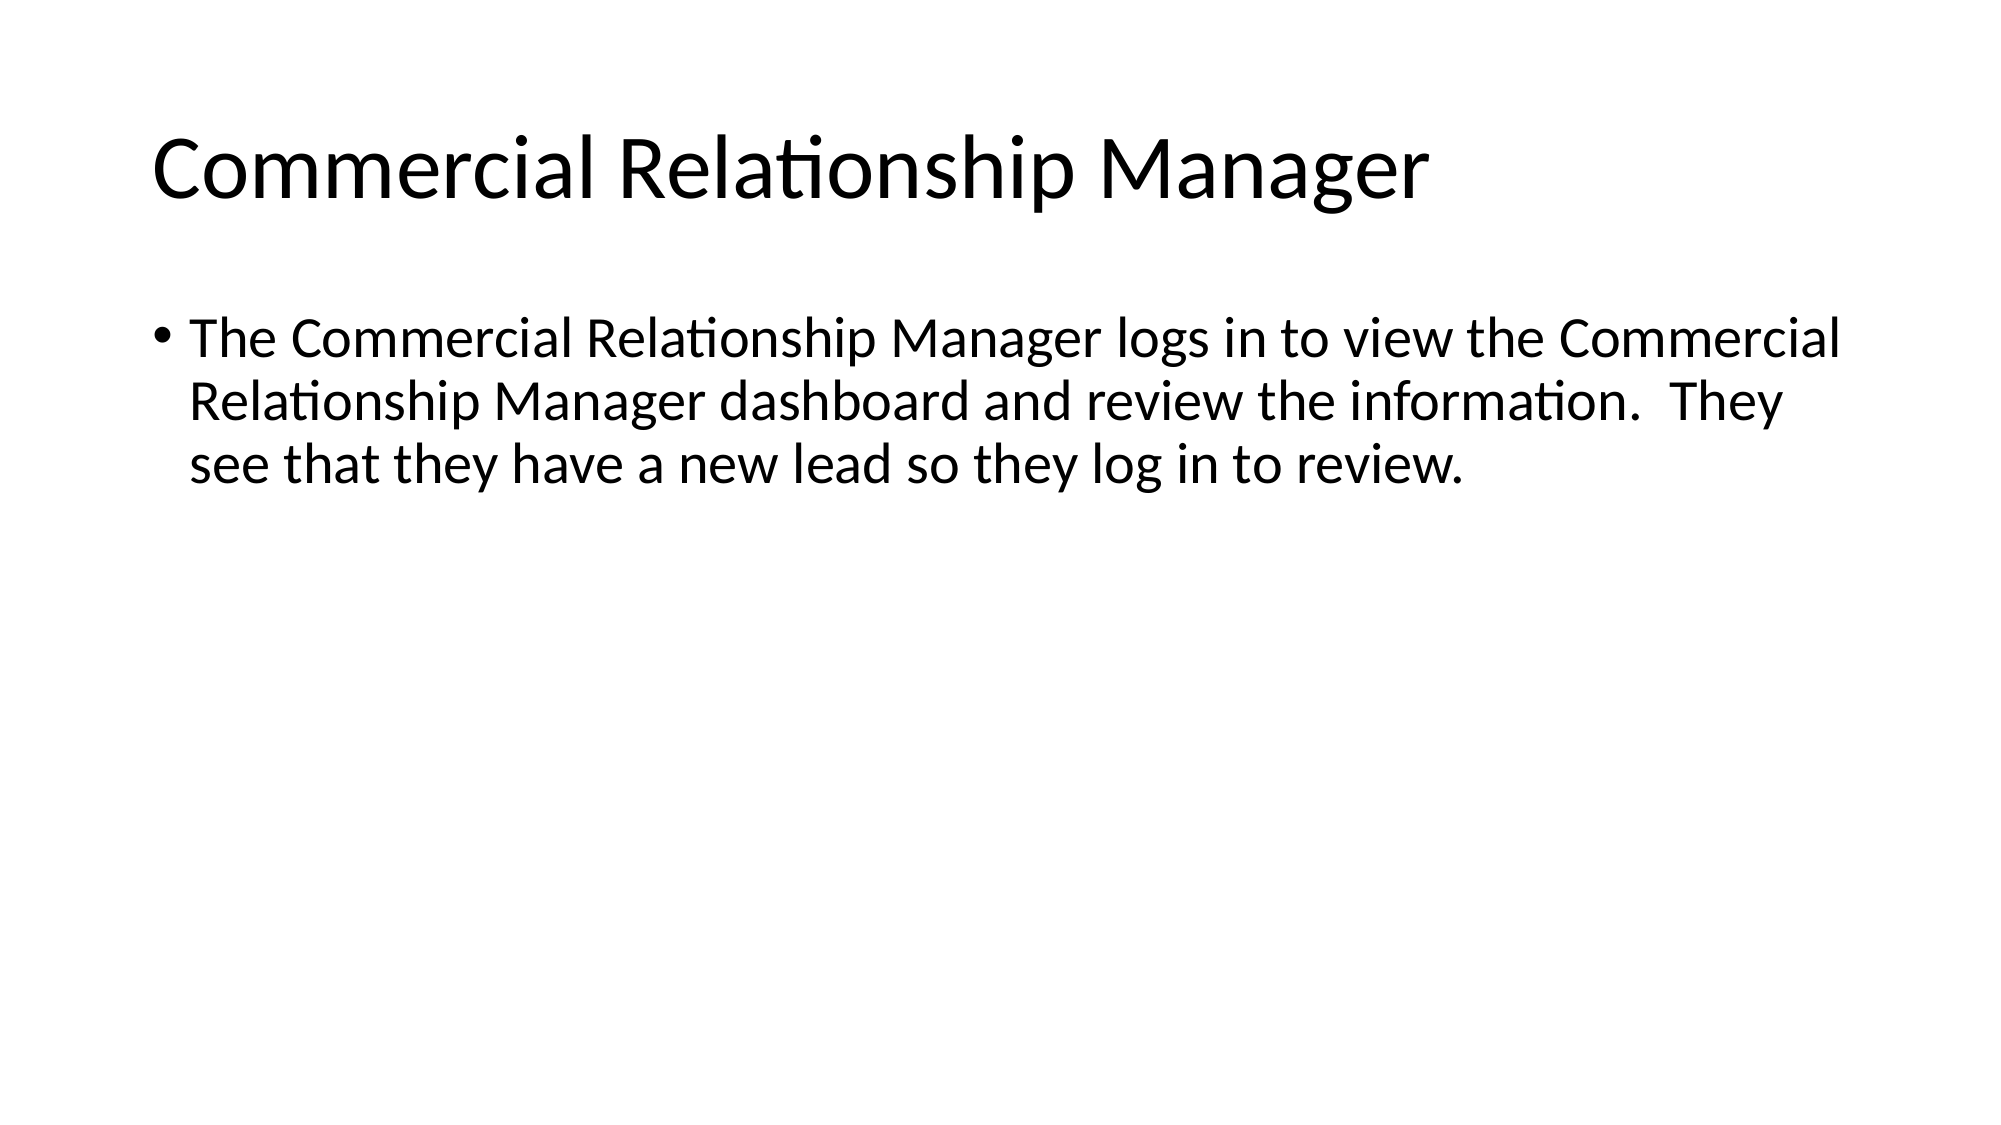

# Commercial Relationship Manager
The Commercial Relationship Manager logs in to view the Commercial Relationship Manager dashboard and review the information.  They see that they have a new lead so they log in to review.